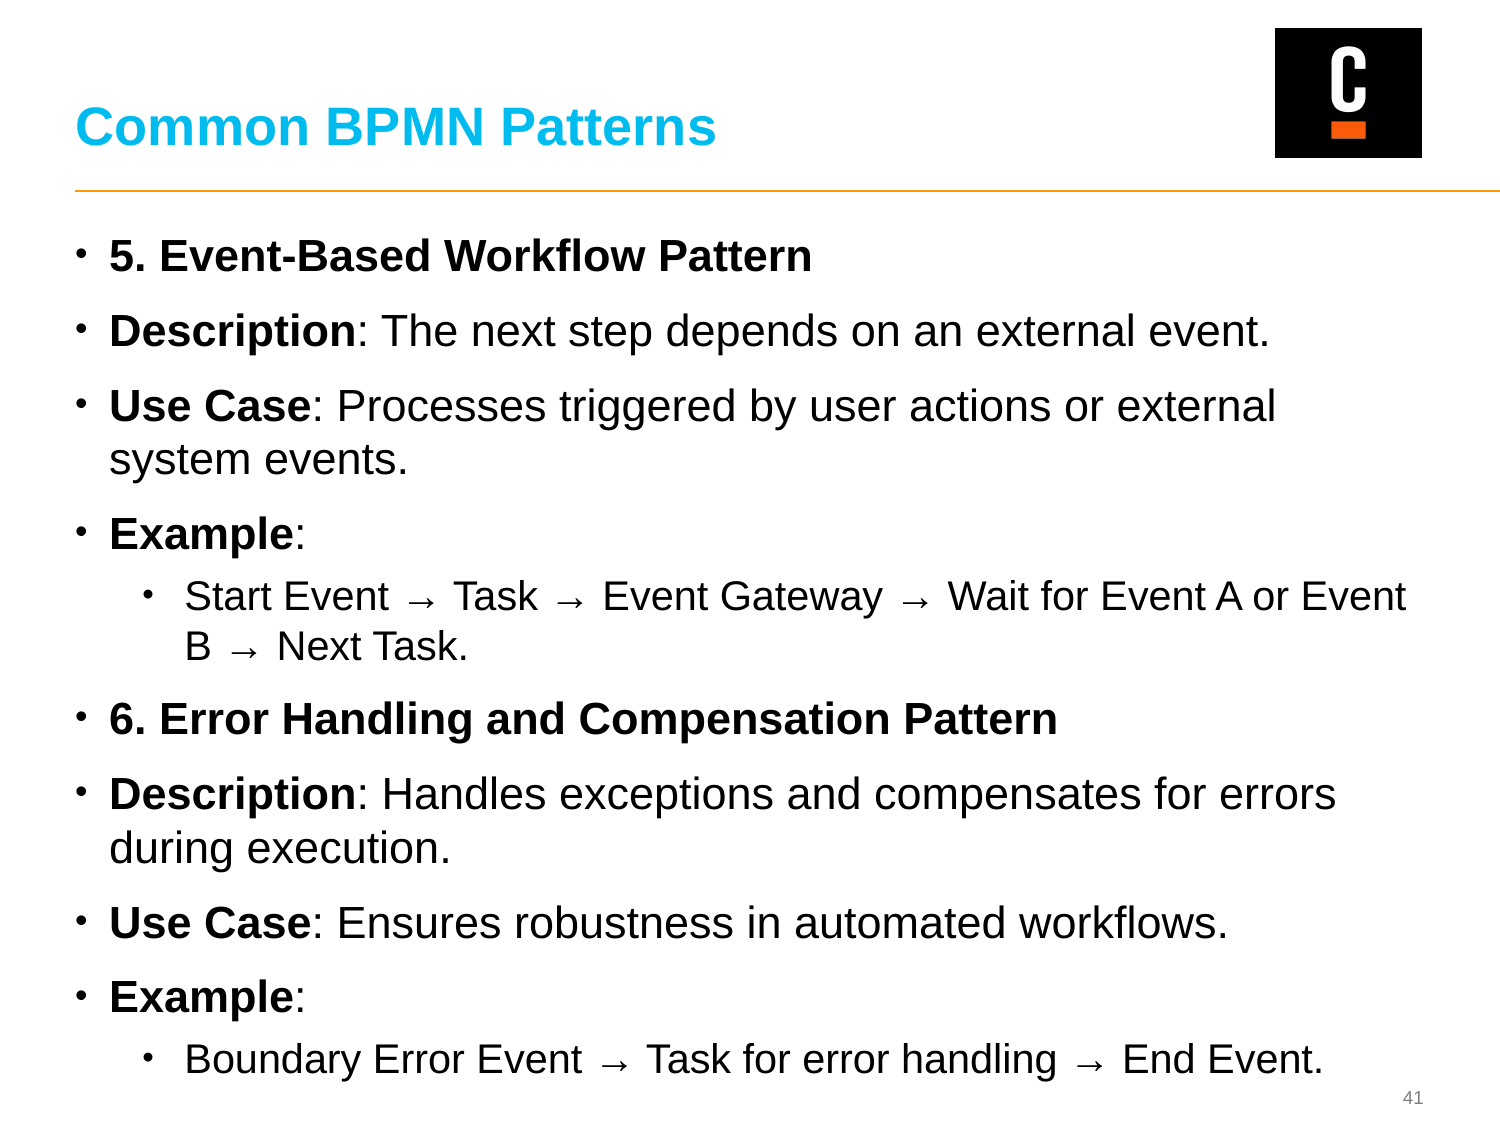

# Common BPMN Patterns
5. Event-Based Workflow Pattern
Description: The next step depends on an external event.
Use Case: Processes triggered by user actions or external system events.
Example:
Start Event → Task → Event Gateway → Wait for Event A or Event B → Next Task.
6. Error Handling and Compensation Pattern
Description: Handles exceptions and compensates for errors during execution.
Use Case: Ensures robustness in automated workflows.
Example:
Boundary Error Event → Task for error handling → End Event.